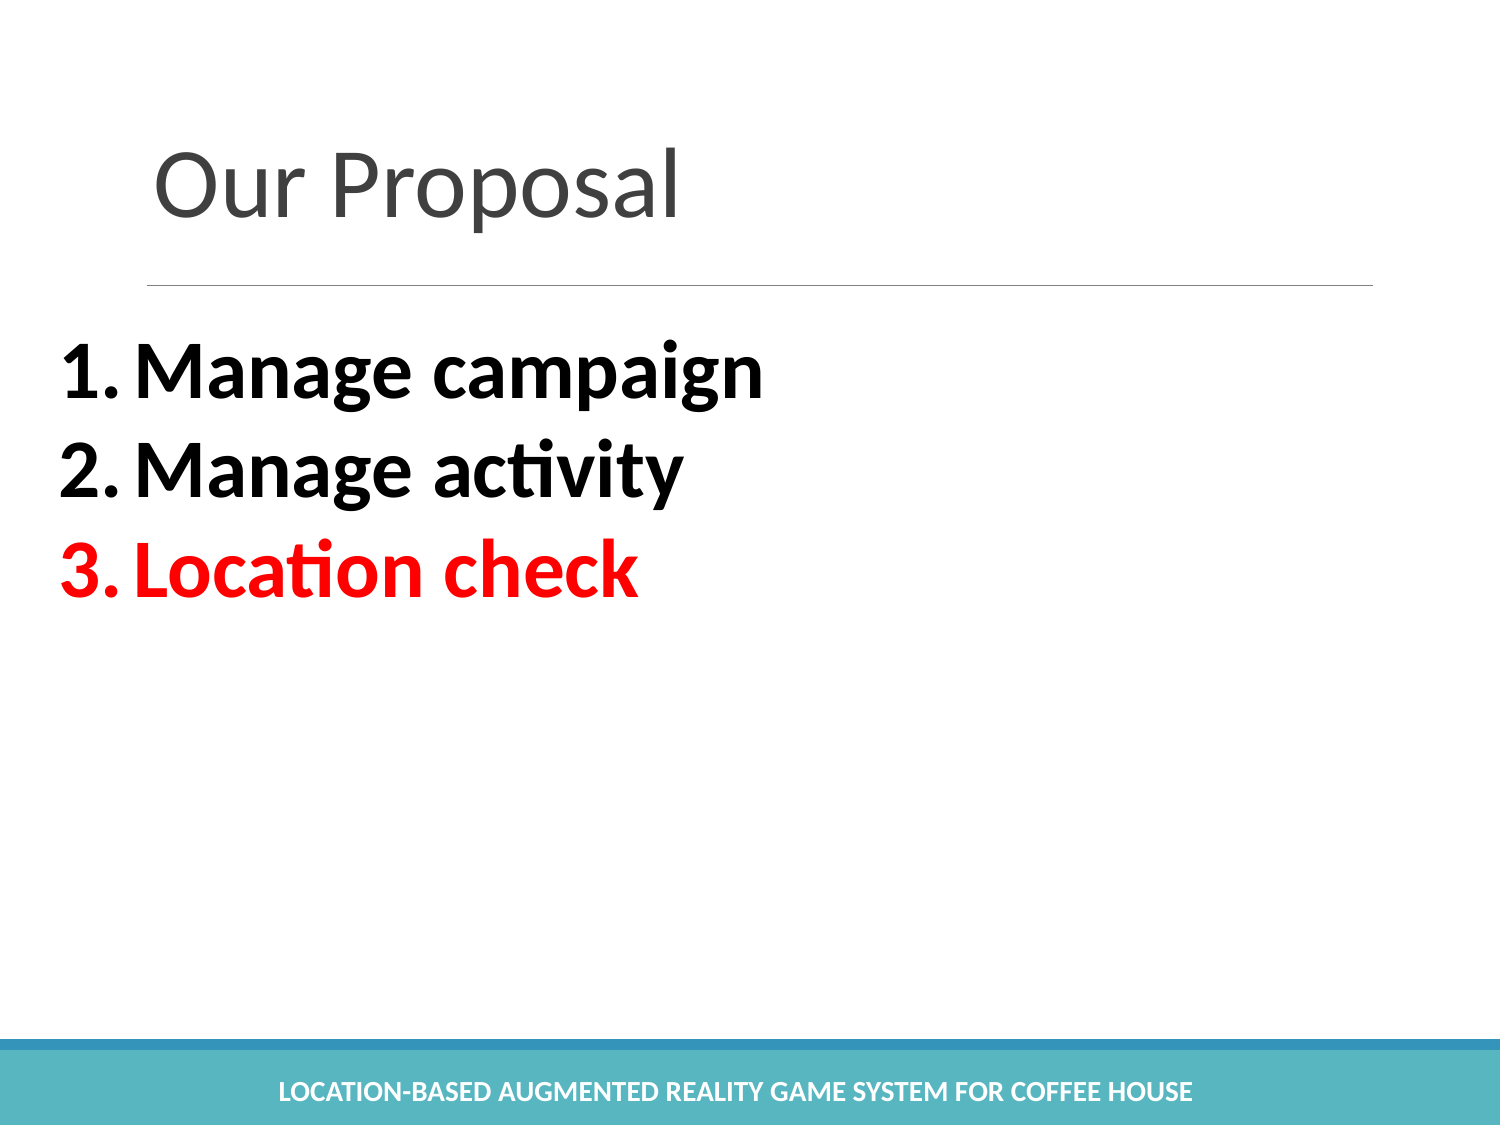

# Our Proposal
Manage campaign
Manage activity
Location check
Location-based Augmented Reality Game System for Coffee House
19